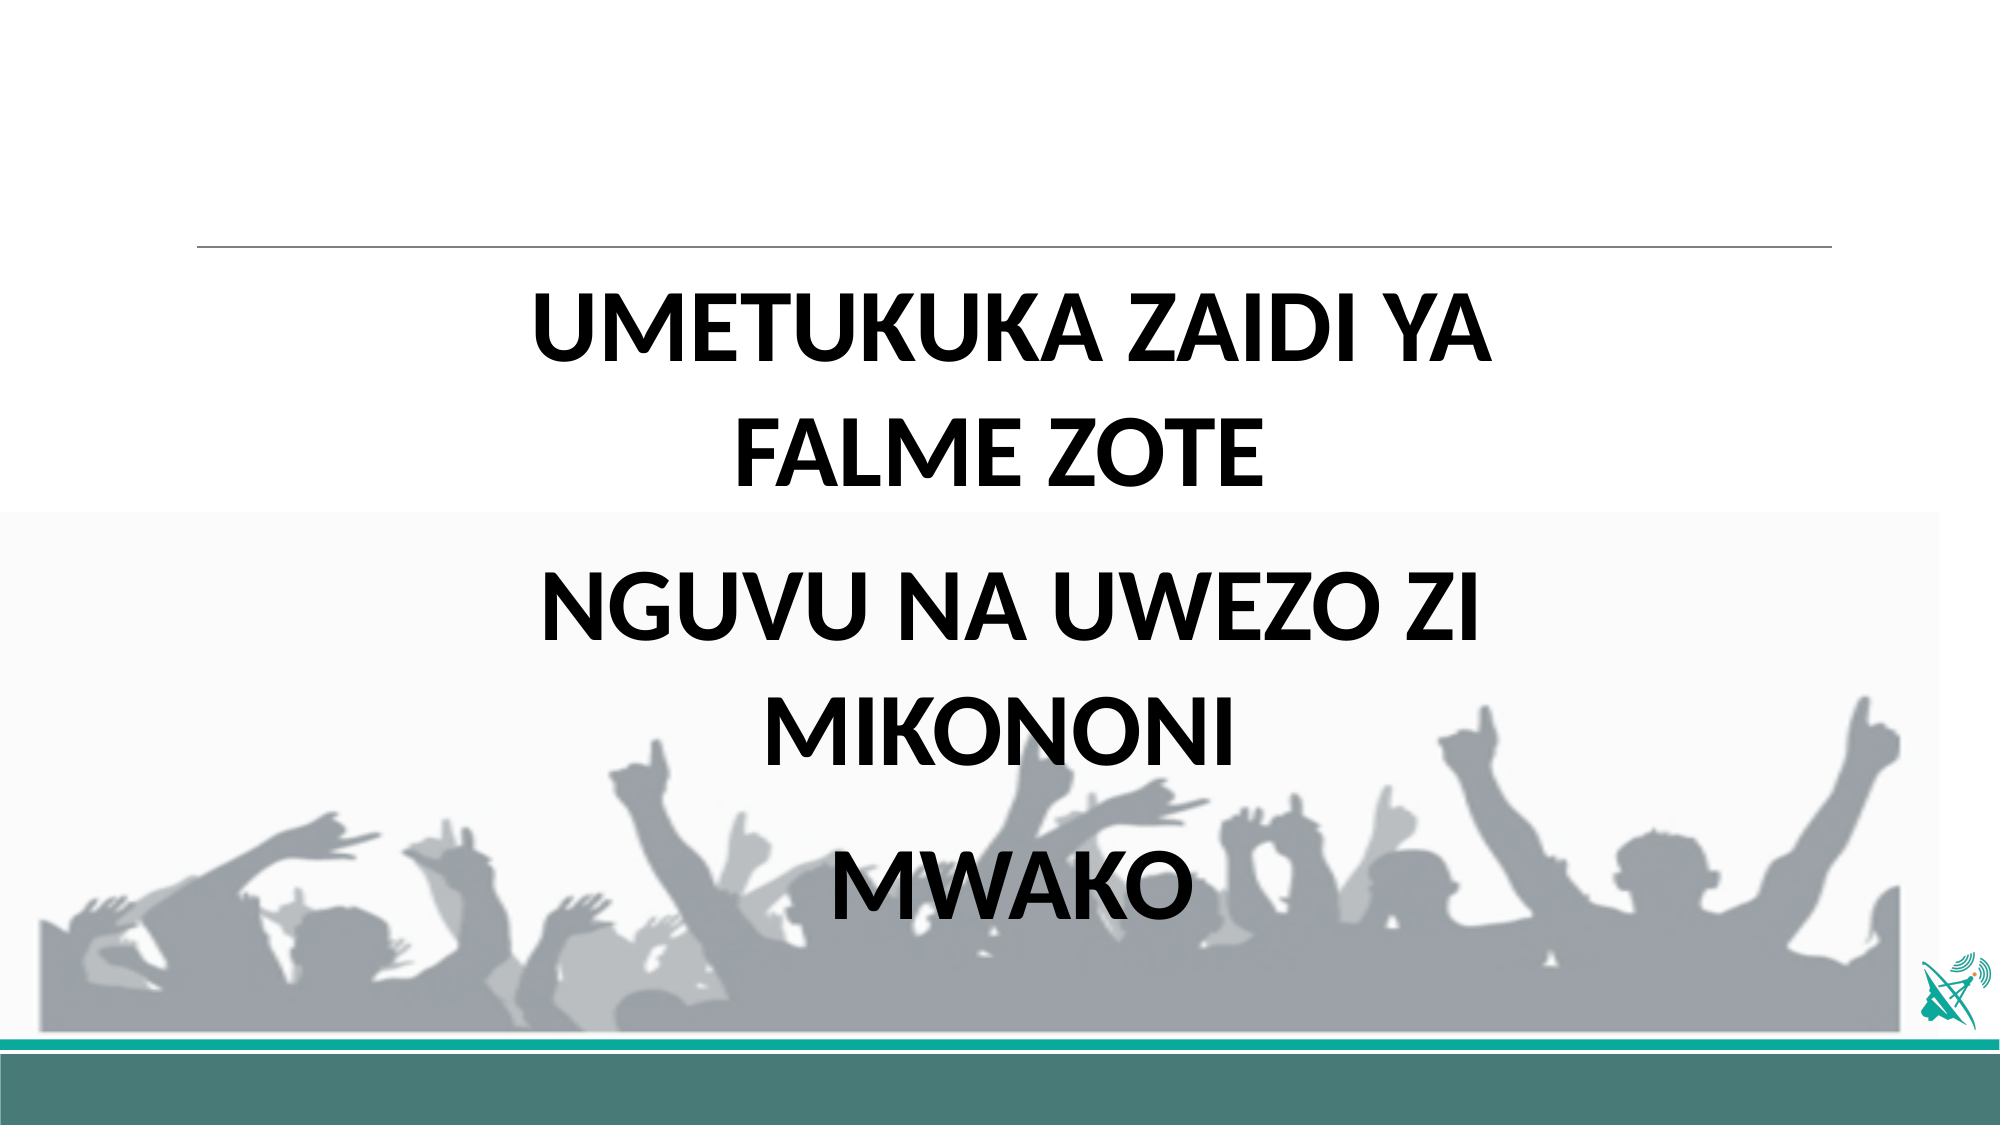

UMETUKUKA ZAIDI YA FALME ZOTE
NGUVU NA UWEZO ZI MIKONONI
MWAKO